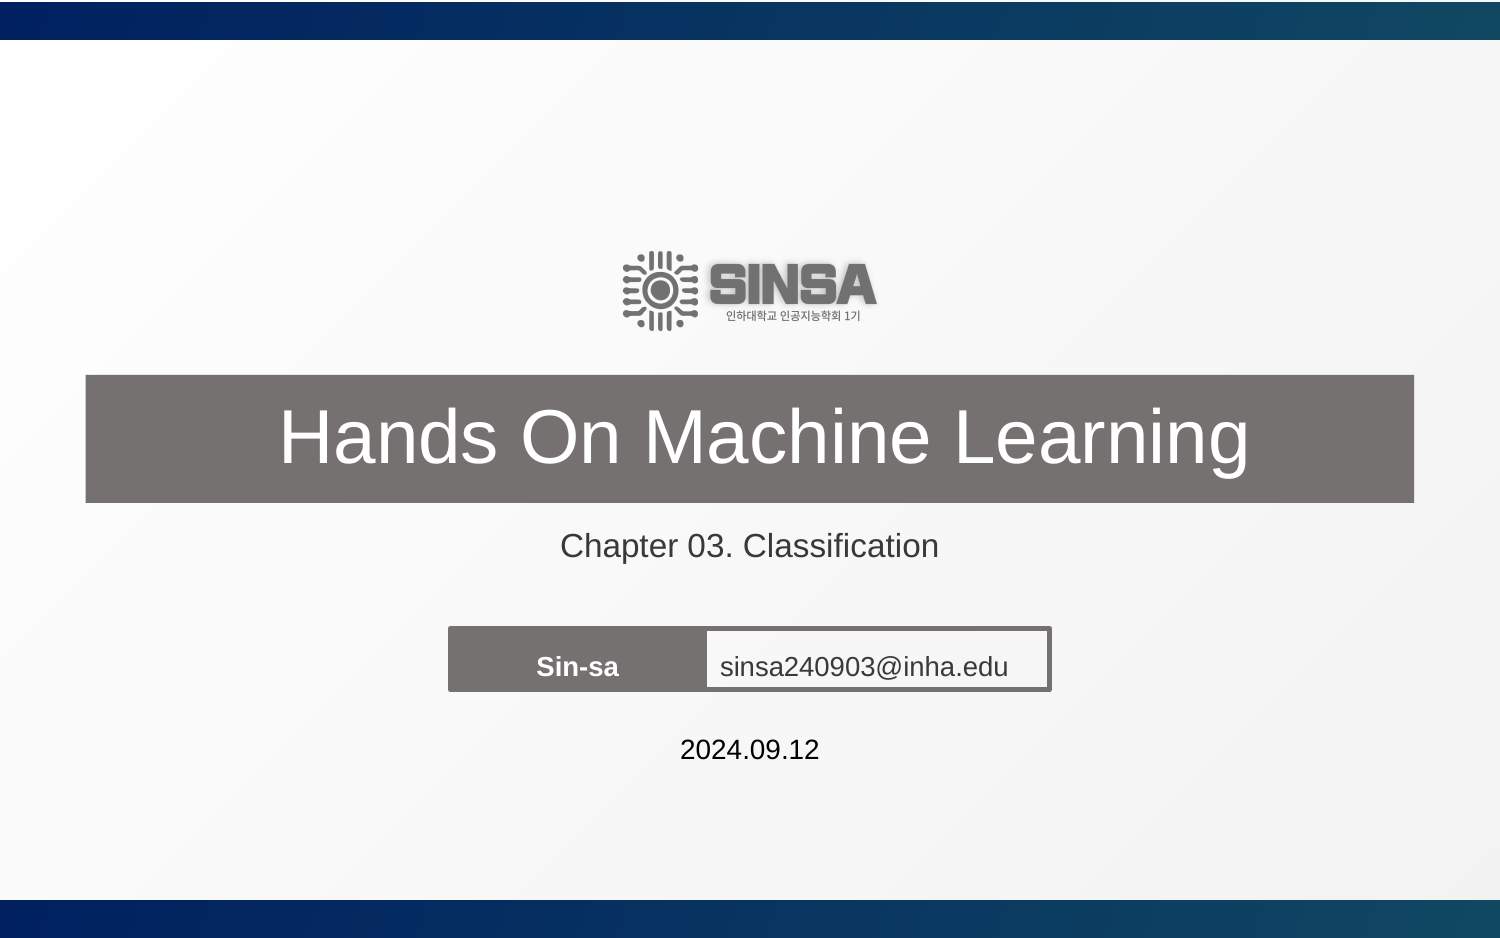

# Hands On Machine Learning
Chapter 03. Classification
Sin-sa
sinsa240903@inha.edu
2024.09.12